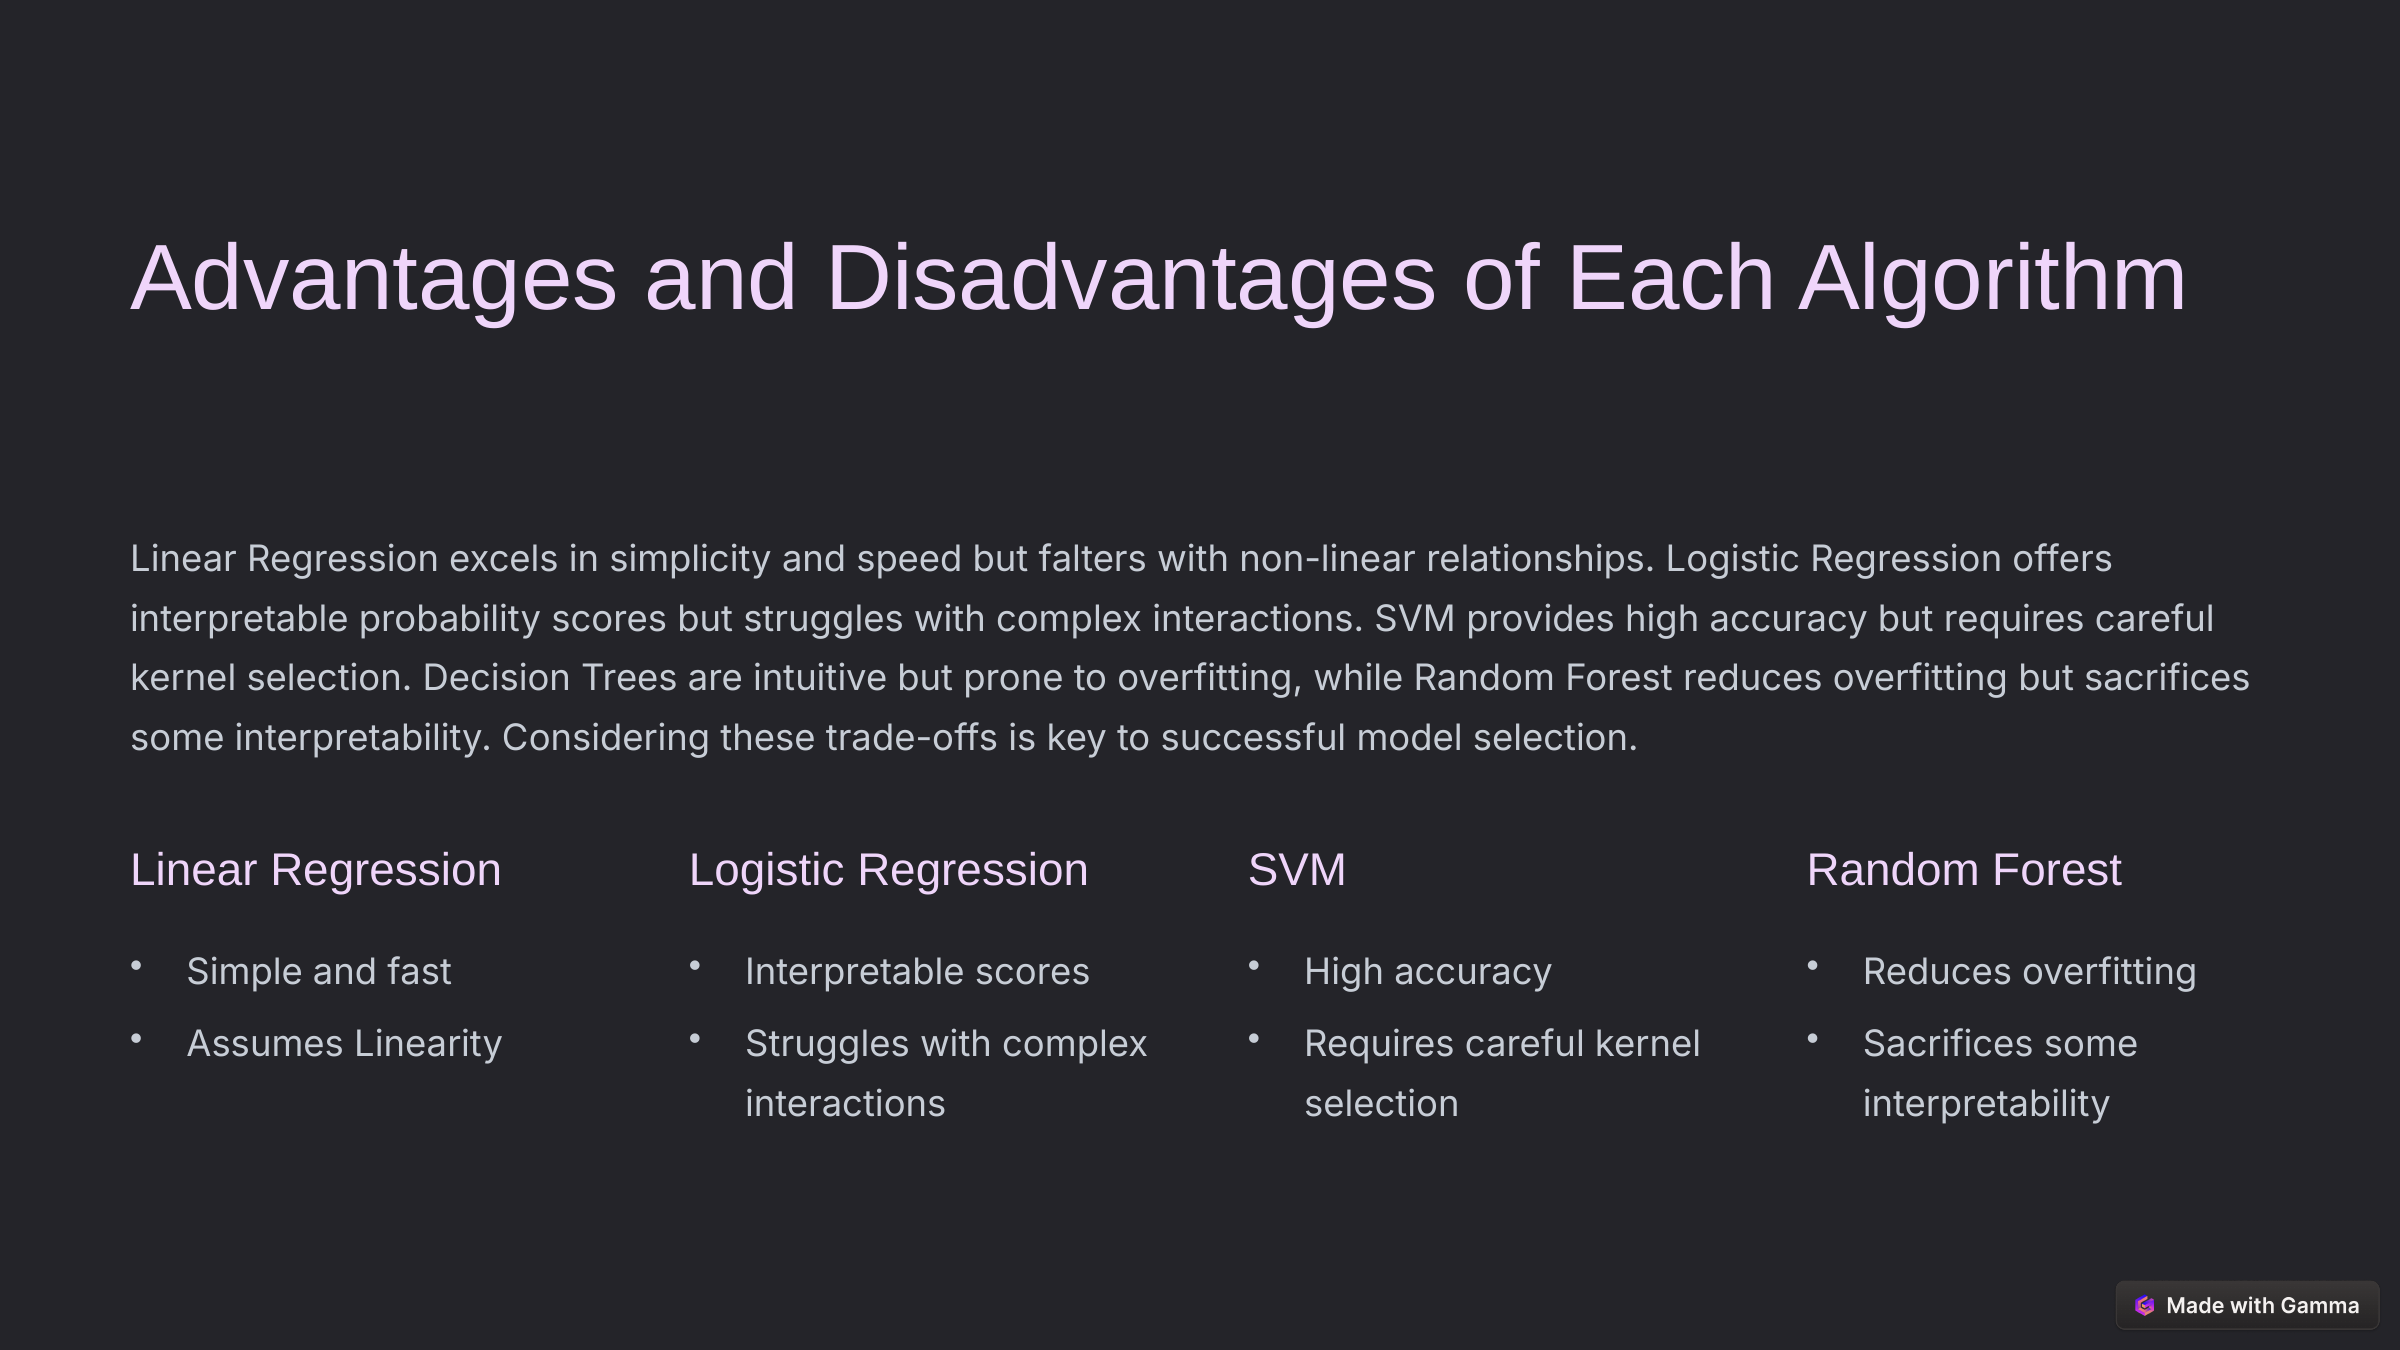

Advantages and Disadvantages of Each Algorithm
Linear Regression excels in simplicity and speed but falters with non-linear relationships. Logistic Regression offers interpretable probability scores but struggles with complex interactions. SVM provides high accuracy but requires careful kernel selection. Decision Trees are intuitive but prone to overfitting, while Random Forest reduces overfitting but sacrifices some interpretability. Considering these trade-offs is key to successful model selection.
Linear Regression
Logistic Regression
SVM
Random Forest
Simple and fast
Interpretable scores
High accuracy
Reduces overfitting
Assumes Linearity
Struggles with complex interactions
Requires careful kernel selection
Sacrifices some interpretability